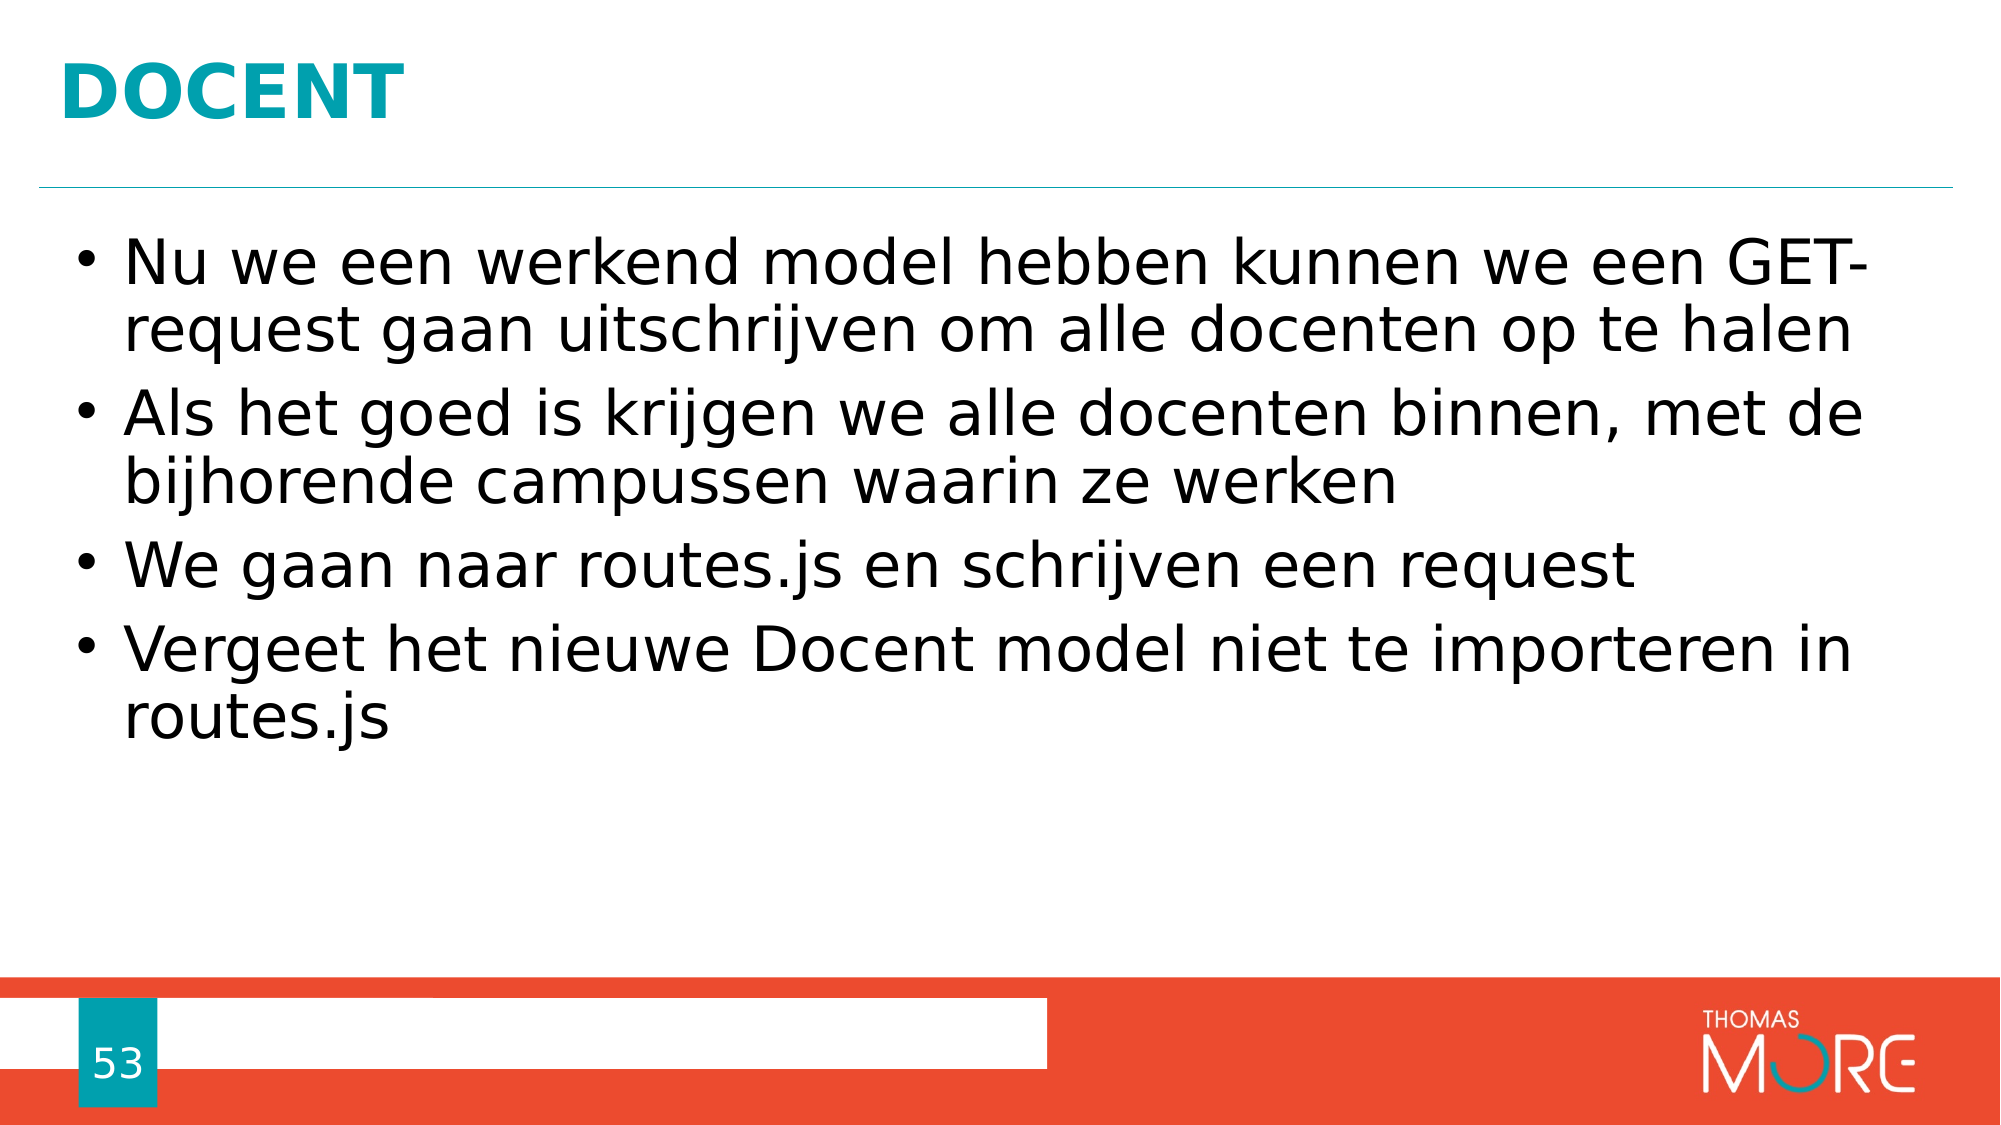

# docent
Nu we een werkend model hebben kunnen we een GET-request gaan uitschrijven om alle docenten op te halen
Als het goed is krijgen we alle docenten binnen, met de bijhorende campussen waarin ze werken
We gaan naar routes.js en schrijven een request
Vergeet het nieuwe Docent model niet te importeren in routes.js
53